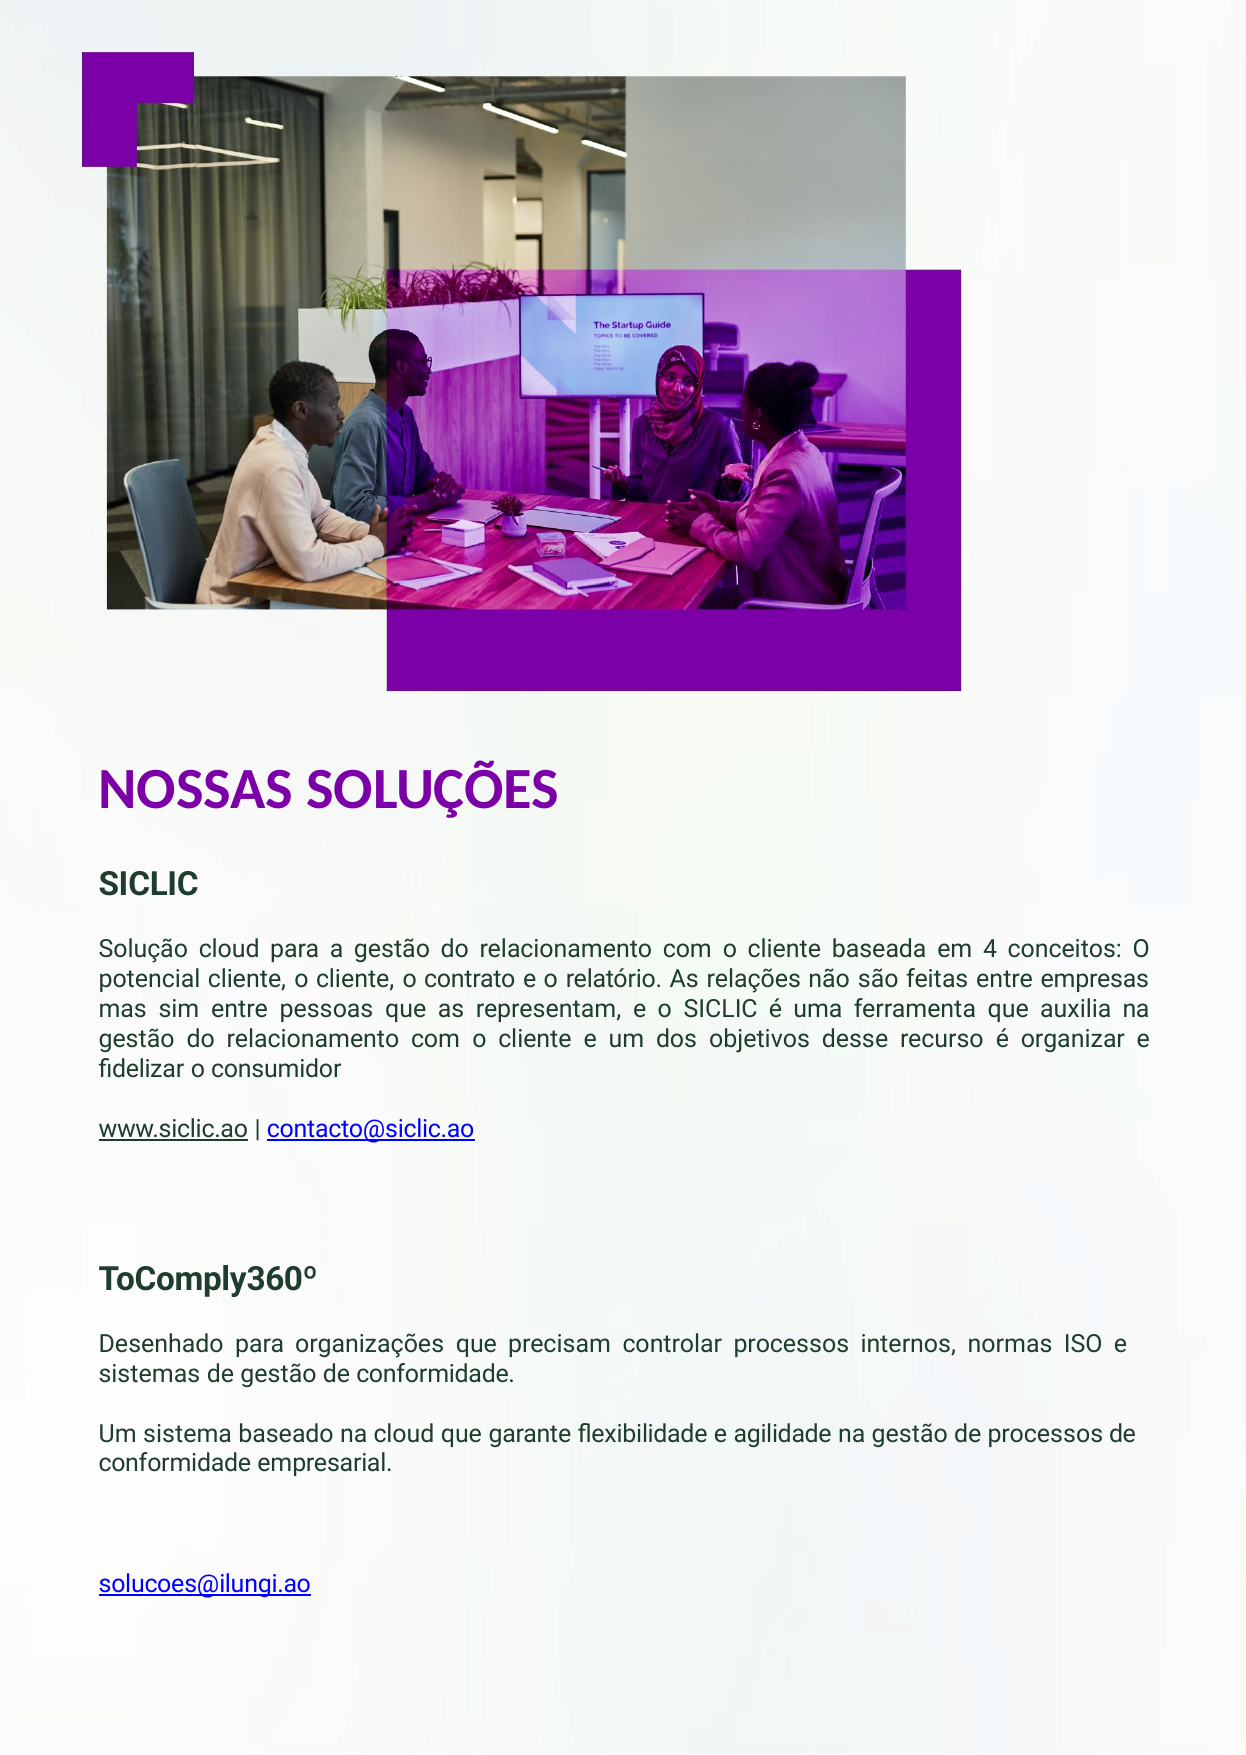

# NOSSAS SOLUÇÕES
SICLIC
Solução cloud para a gestão do relacionamento com o cliente baseada em 4 conceitos: O potencial cliente, o cliente, o contrato e o relatório. As relações não são feitas entre empresas mas sim entre pessoas que as representam, e o SICLIC é uma ferramenta que auxilia na gestão do relacionamento com o cliente e um dos objetivos desse recurso é organizar e fidelizar o consumidor

www.siclic.ao | contacto@siclic.ao
ToComply360º
Desenhado para organizações que precisam controlar processos internos, normas ISO e sistemas de gestão de conformidade.

Um sistema baseado na cloud que garante flexibilidade e agilidade na gestão de processos de conformidade empresarial.
solucoes@ilungi.ao